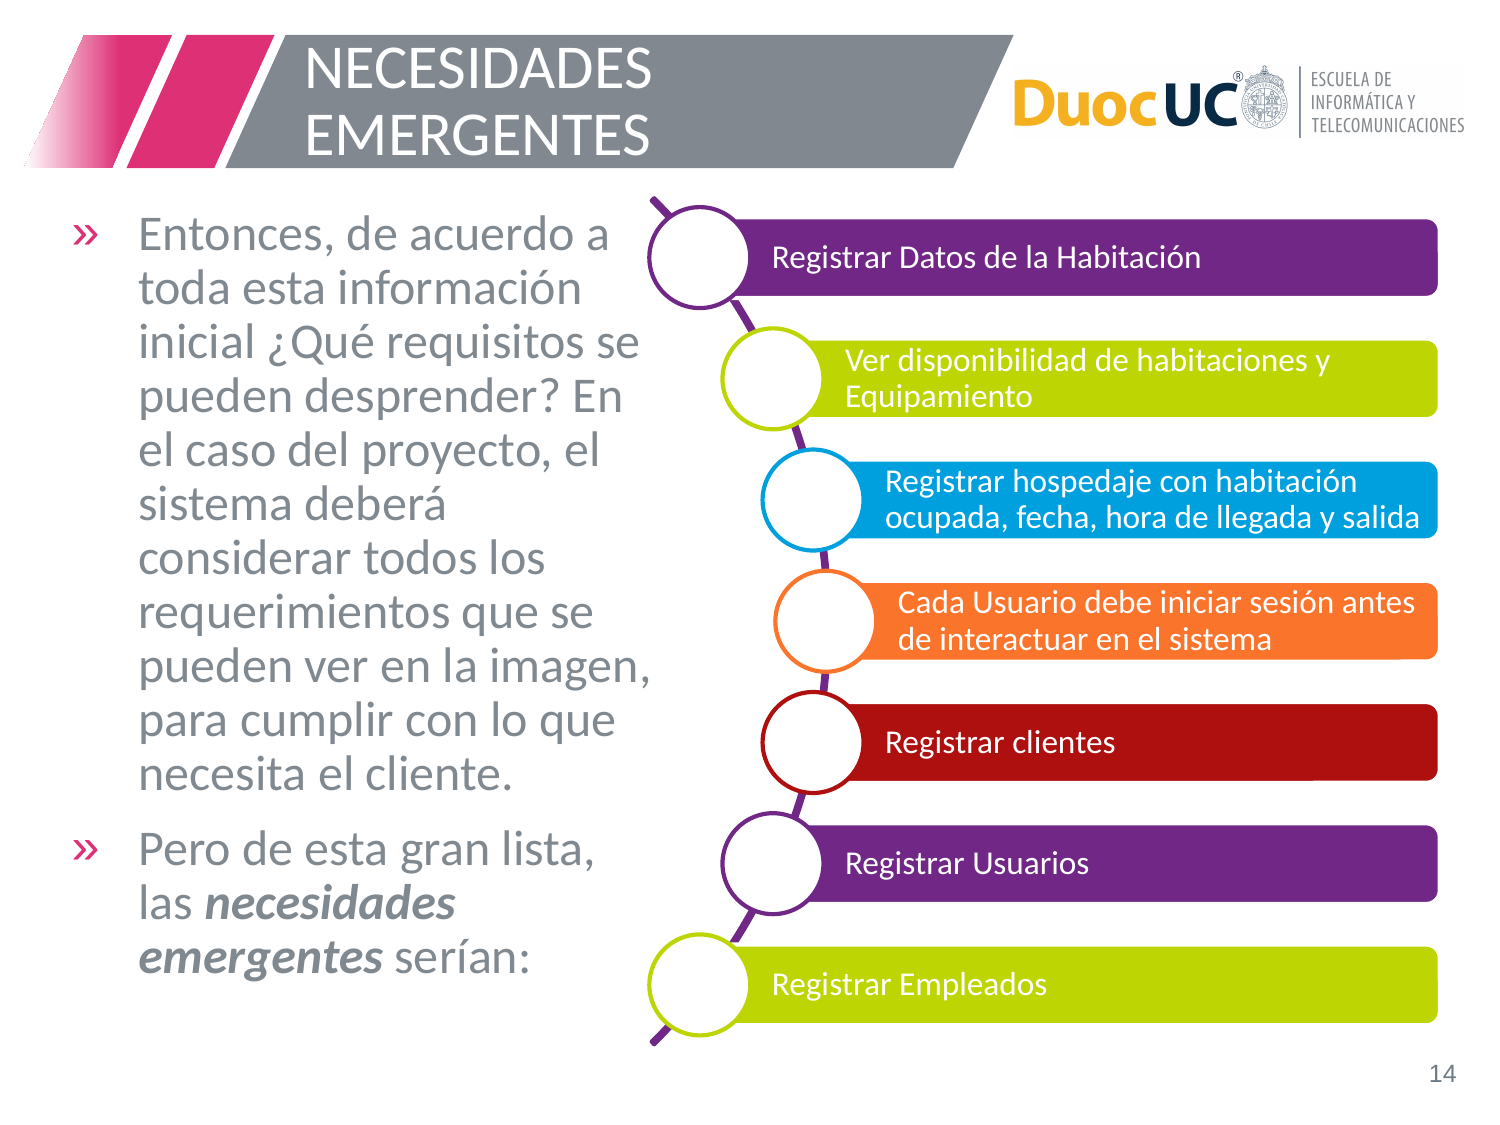

# NECESIDADES EMERGENTES
Registrar Datos de la Habitación
Ver disponibilidad de habitaciones y Equipamiento
Registrar hospedaje con habitación ocupada, fecha, hora de llegada y salida
Cada Usuario debe iniciar sesión antes de interactuar en el sistema
Registrar clientes
Registrar Usuarios
Registrar Empleados
Entonces, de acuerdo a toda esta información inicial ¿Qué requisitos se pueden desprender? En el caso del proyecto, el sistema deberá considerar todos los requerimientos que se pueden ver en la imagen, para cumplir con lo que necesita el cliente.
Pero de esta gran lista, las necesidades emergentes serían: